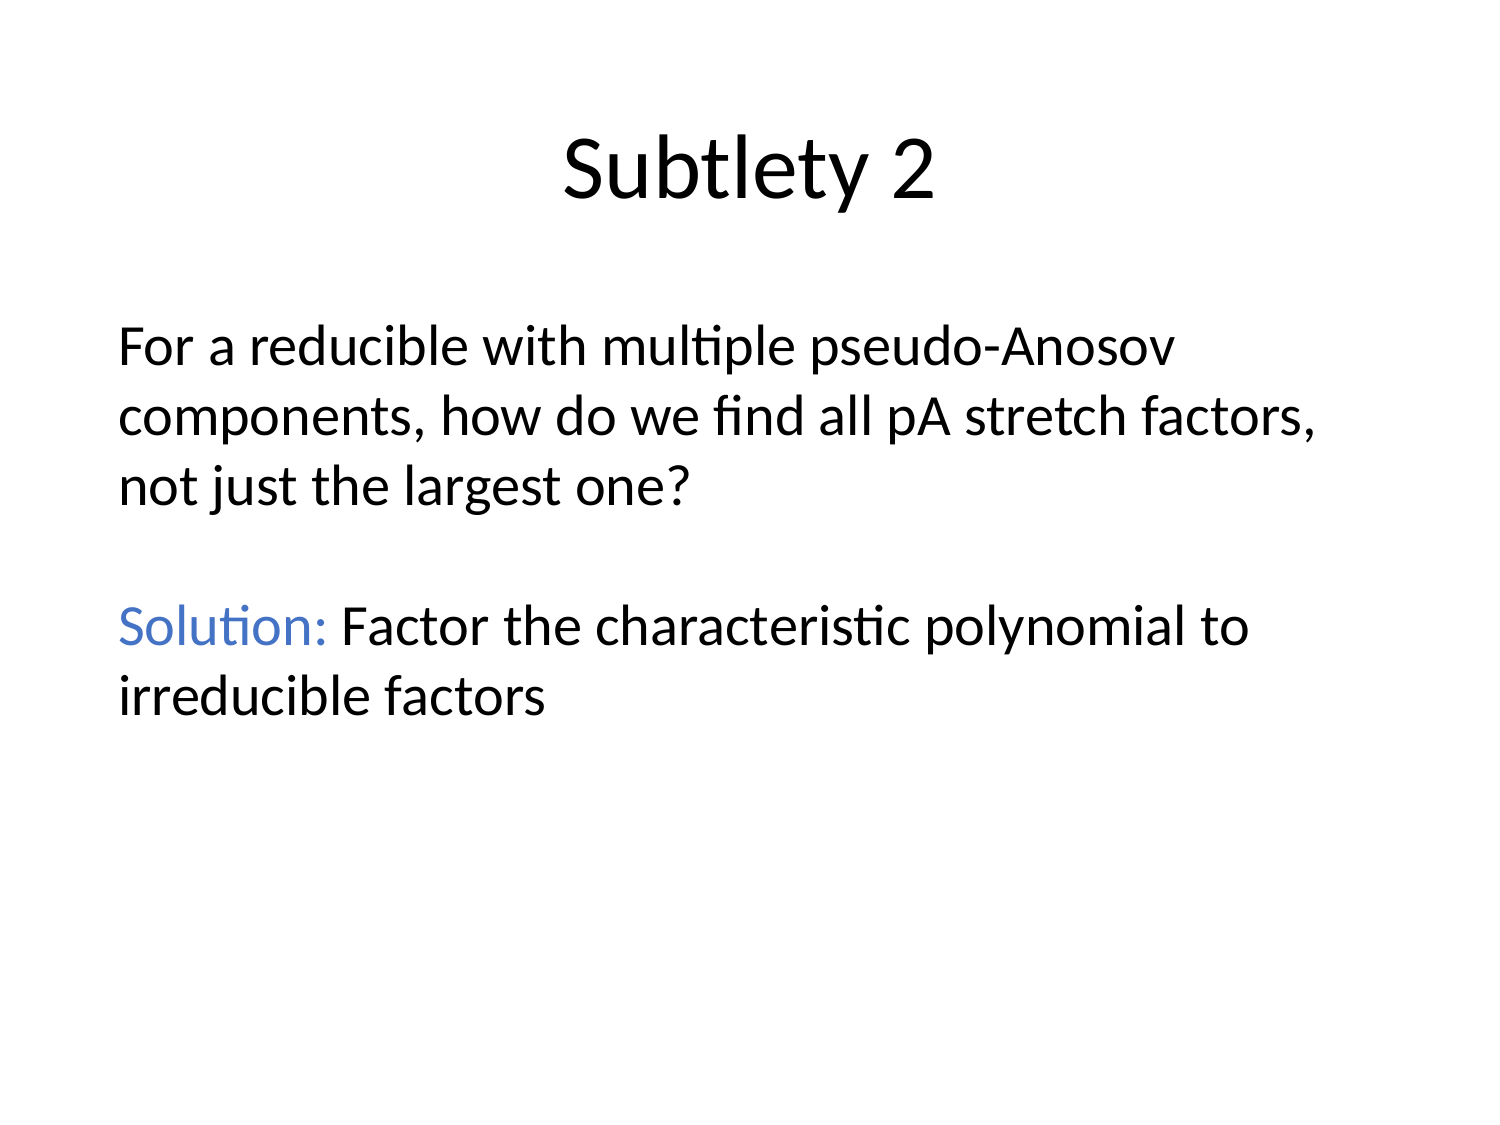

# Subtlety 2
For a reducible with multiple pseudo-Anosov components, how do we find all pA stretch factors, not just the largest one?

Solution: Factor the characteristic polynomial to irreducible factors